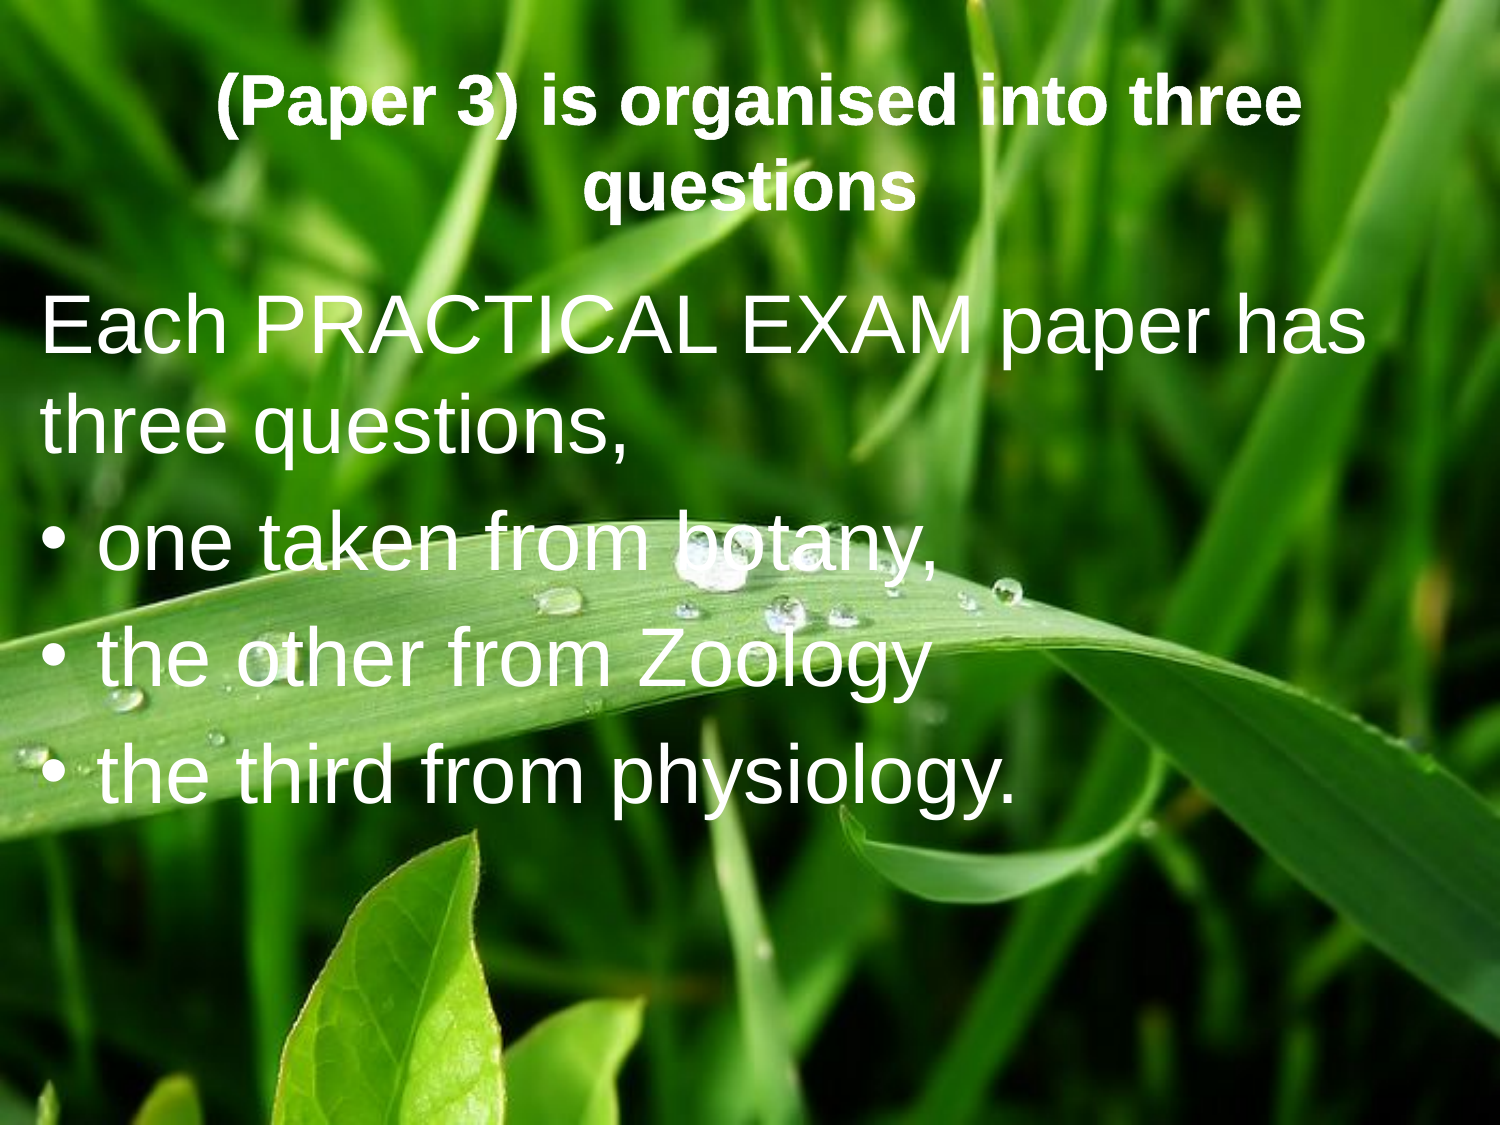

# (Paper 3) is organised into three questions
Each PRACTICAL EXAM paper has three questions,
one taken from botany,
the other from Zoology
the third from physiology.